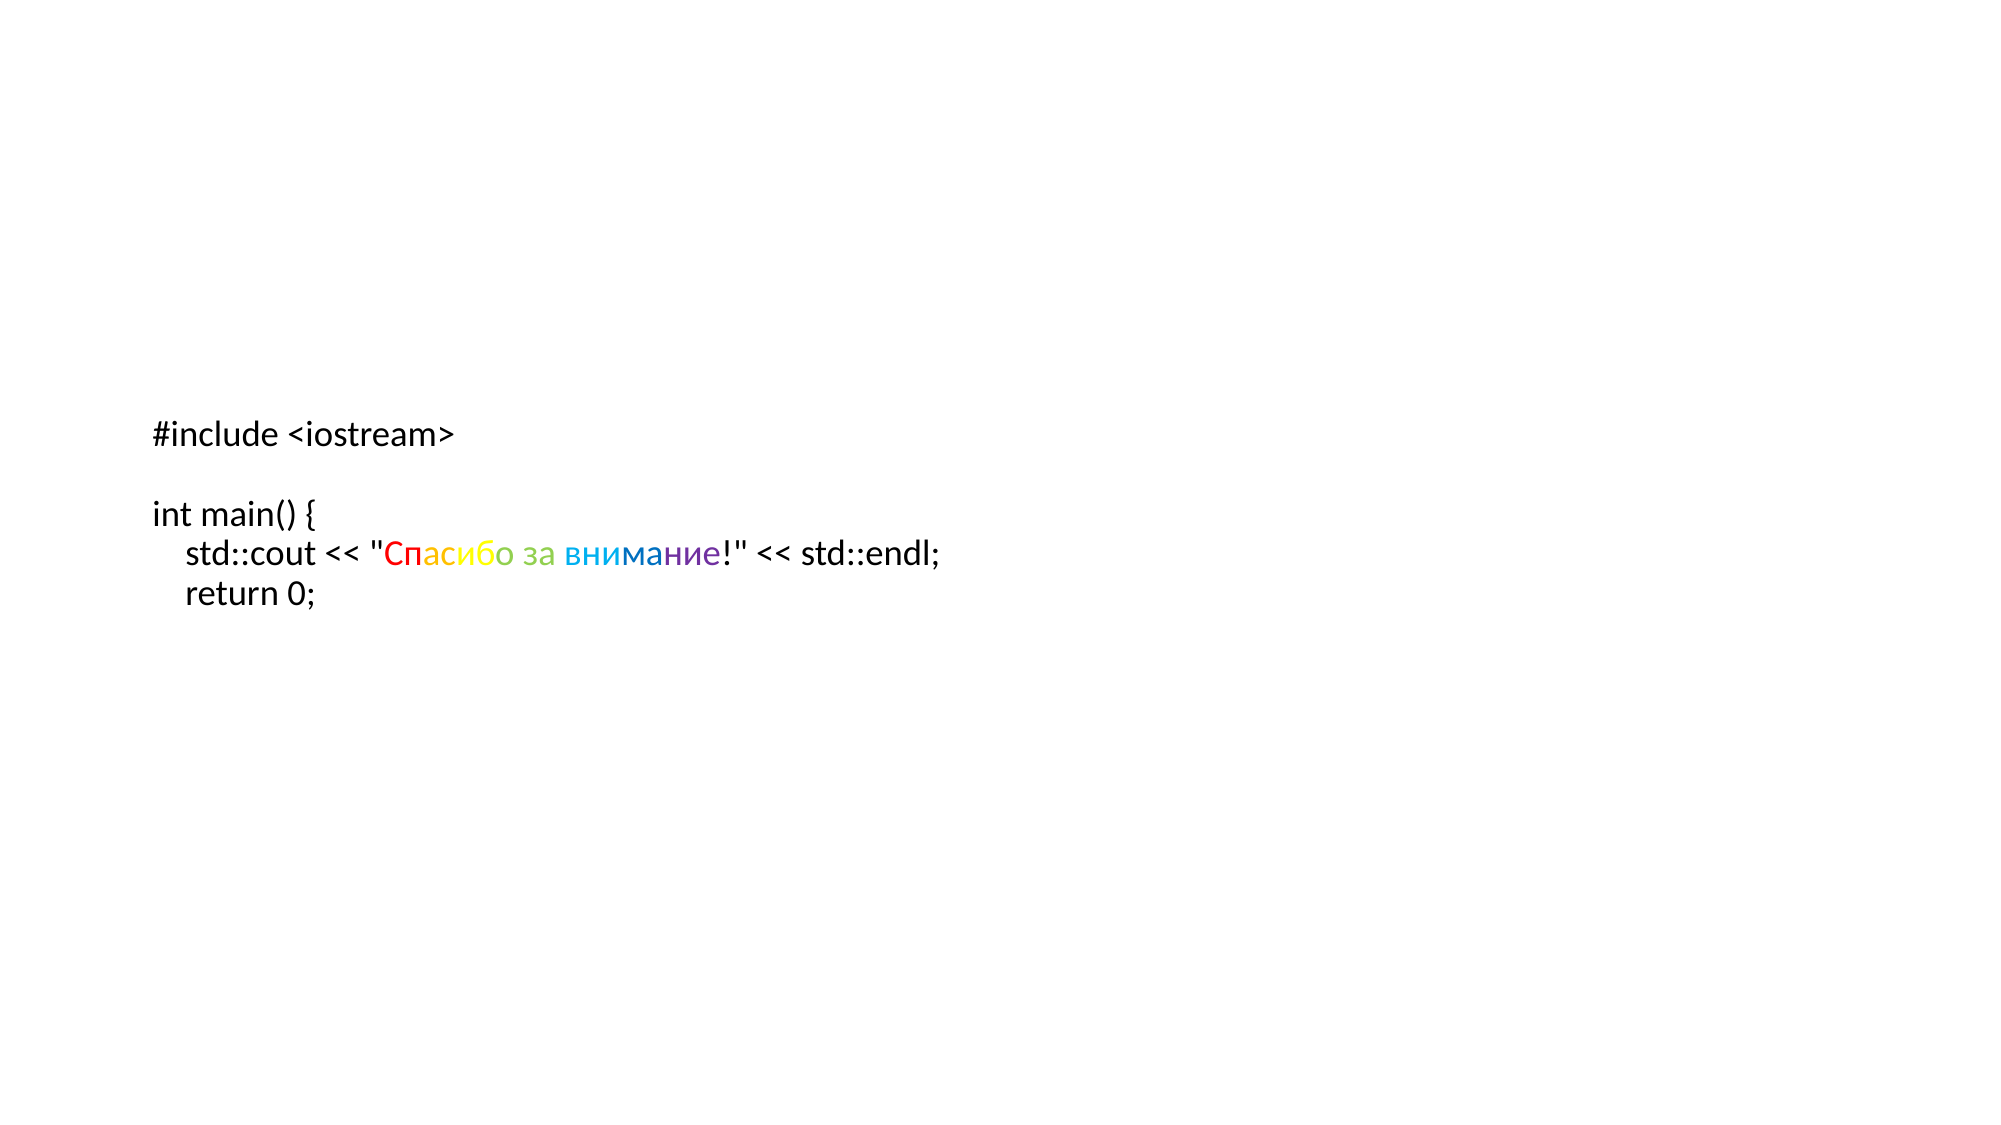

# #include <iostream> int main() { std::cout << "Спасибо за внимание!" << std::endl; return 0;